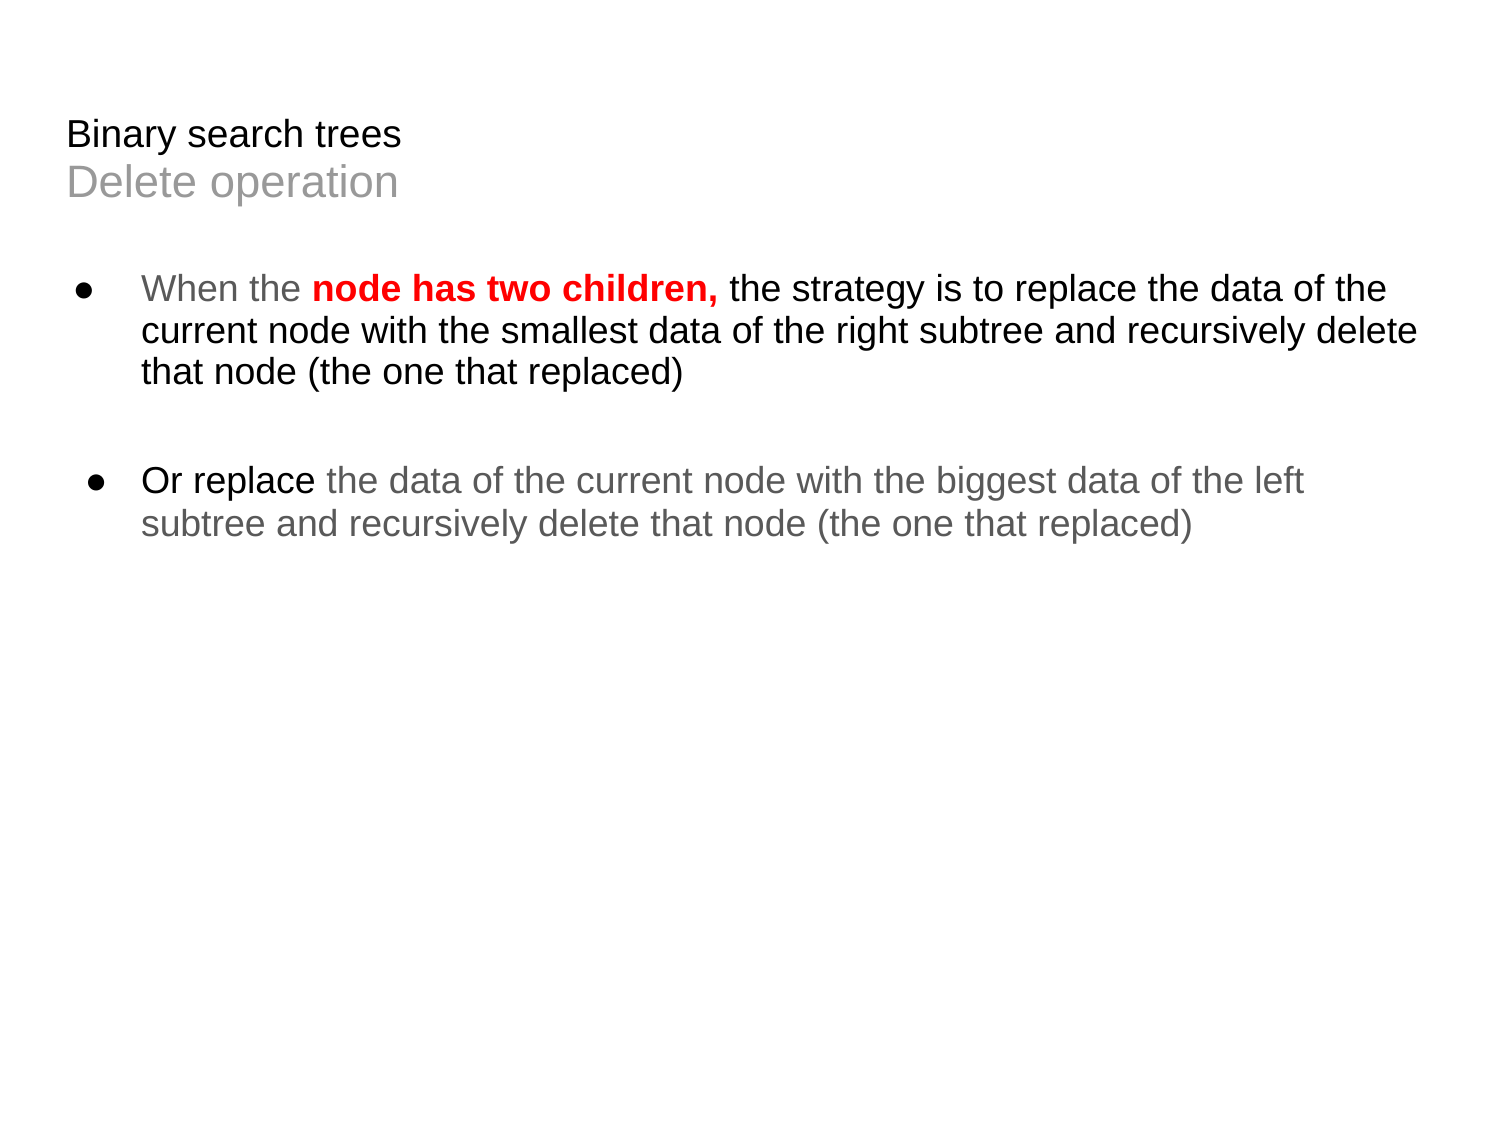

# Binary search trees
Delete operation
When the node has two children, the strategy is to replace the data of the current node with the smallest data of the right subtree and recursively delete that node (the one that replaced)

Or replace the data of the current node with the biggest data of the left subtree and recursively delete that node (the one that replaced)